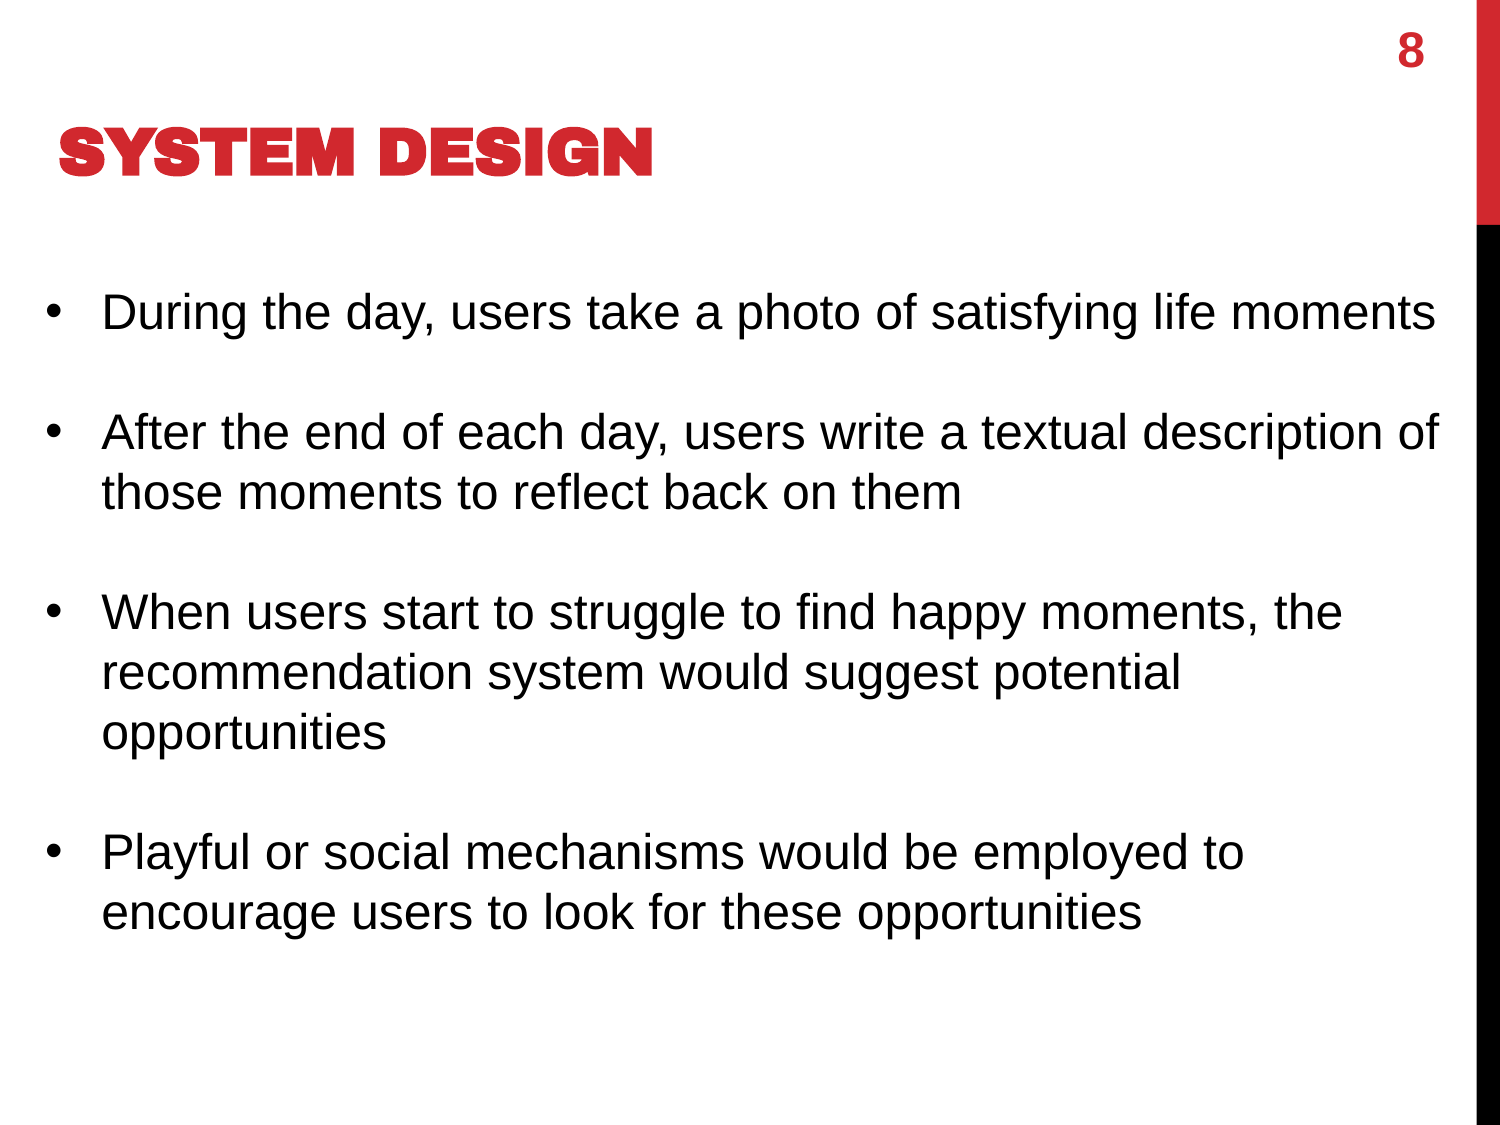

8
SYSTEM DESIGN

During the day, users take a photo of satisfying life moments

After the end of each day, users write a textual description of those moments to reflect back on them

When users start to struggle to find happy moments, the recommendation system would suggest potential opportunities
Playful or social mechanisms would be employed to encourage users to look for these opportunities